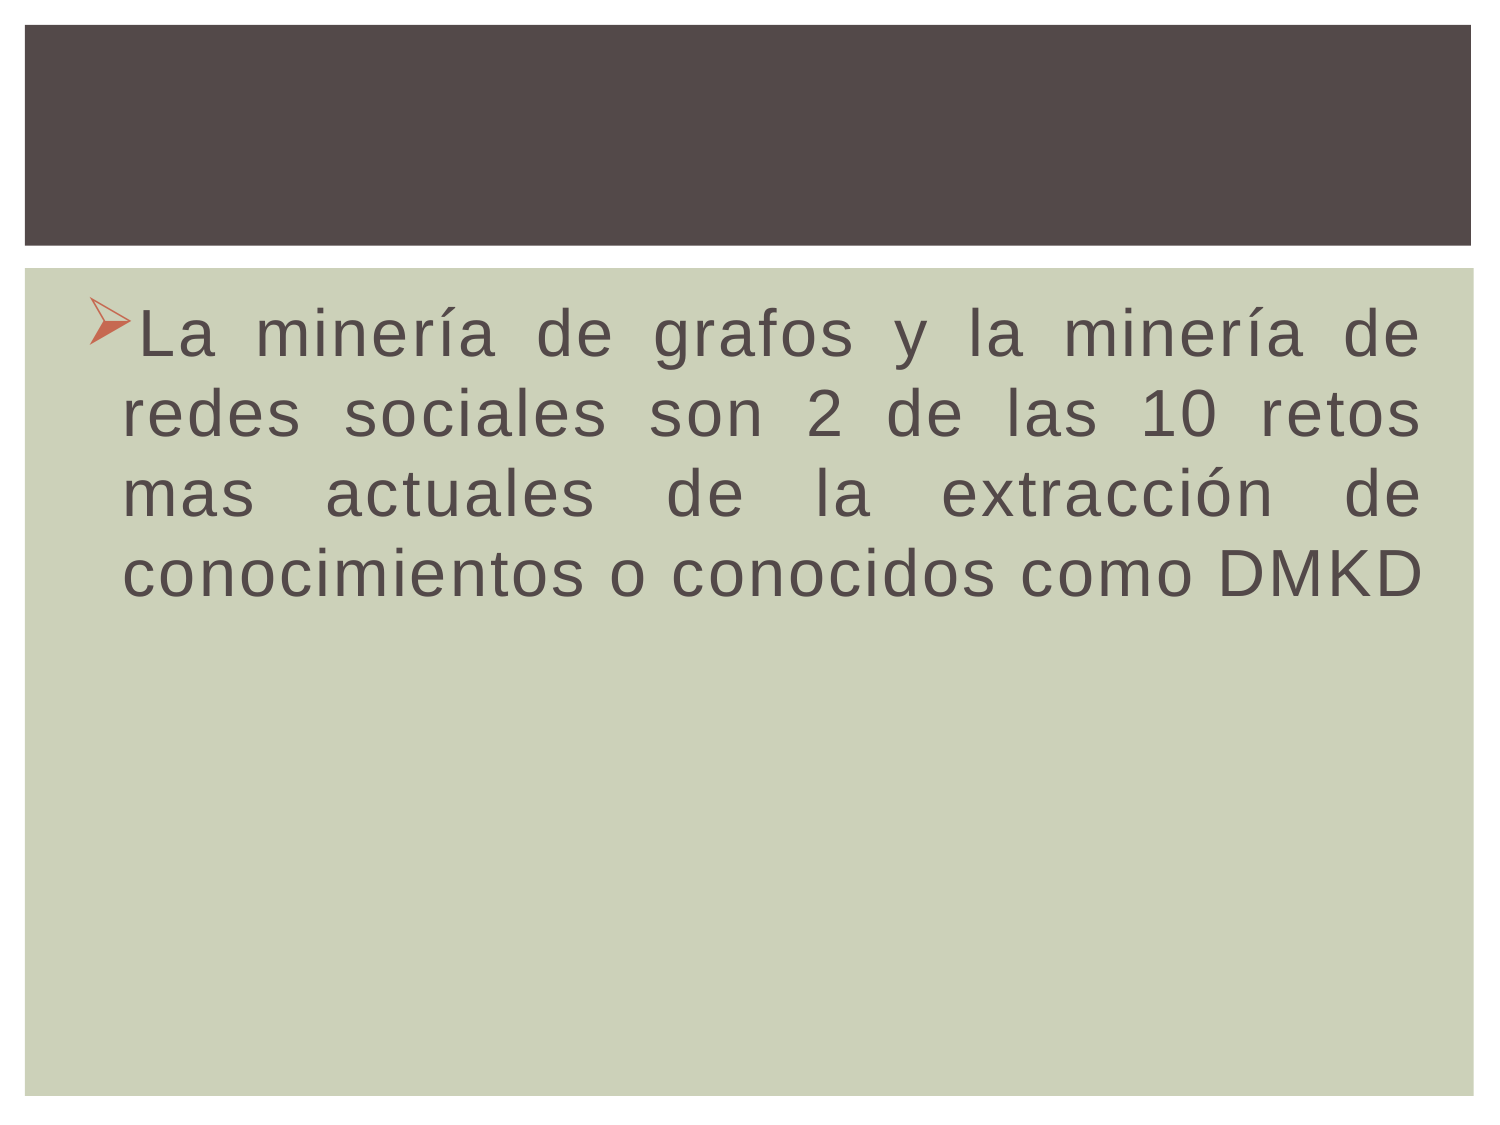

#
La minería de grafos y la minería de redes sociales son 2 de las 10 retos mas actuales de la extracción de conocimientos o conocidos como DMKD